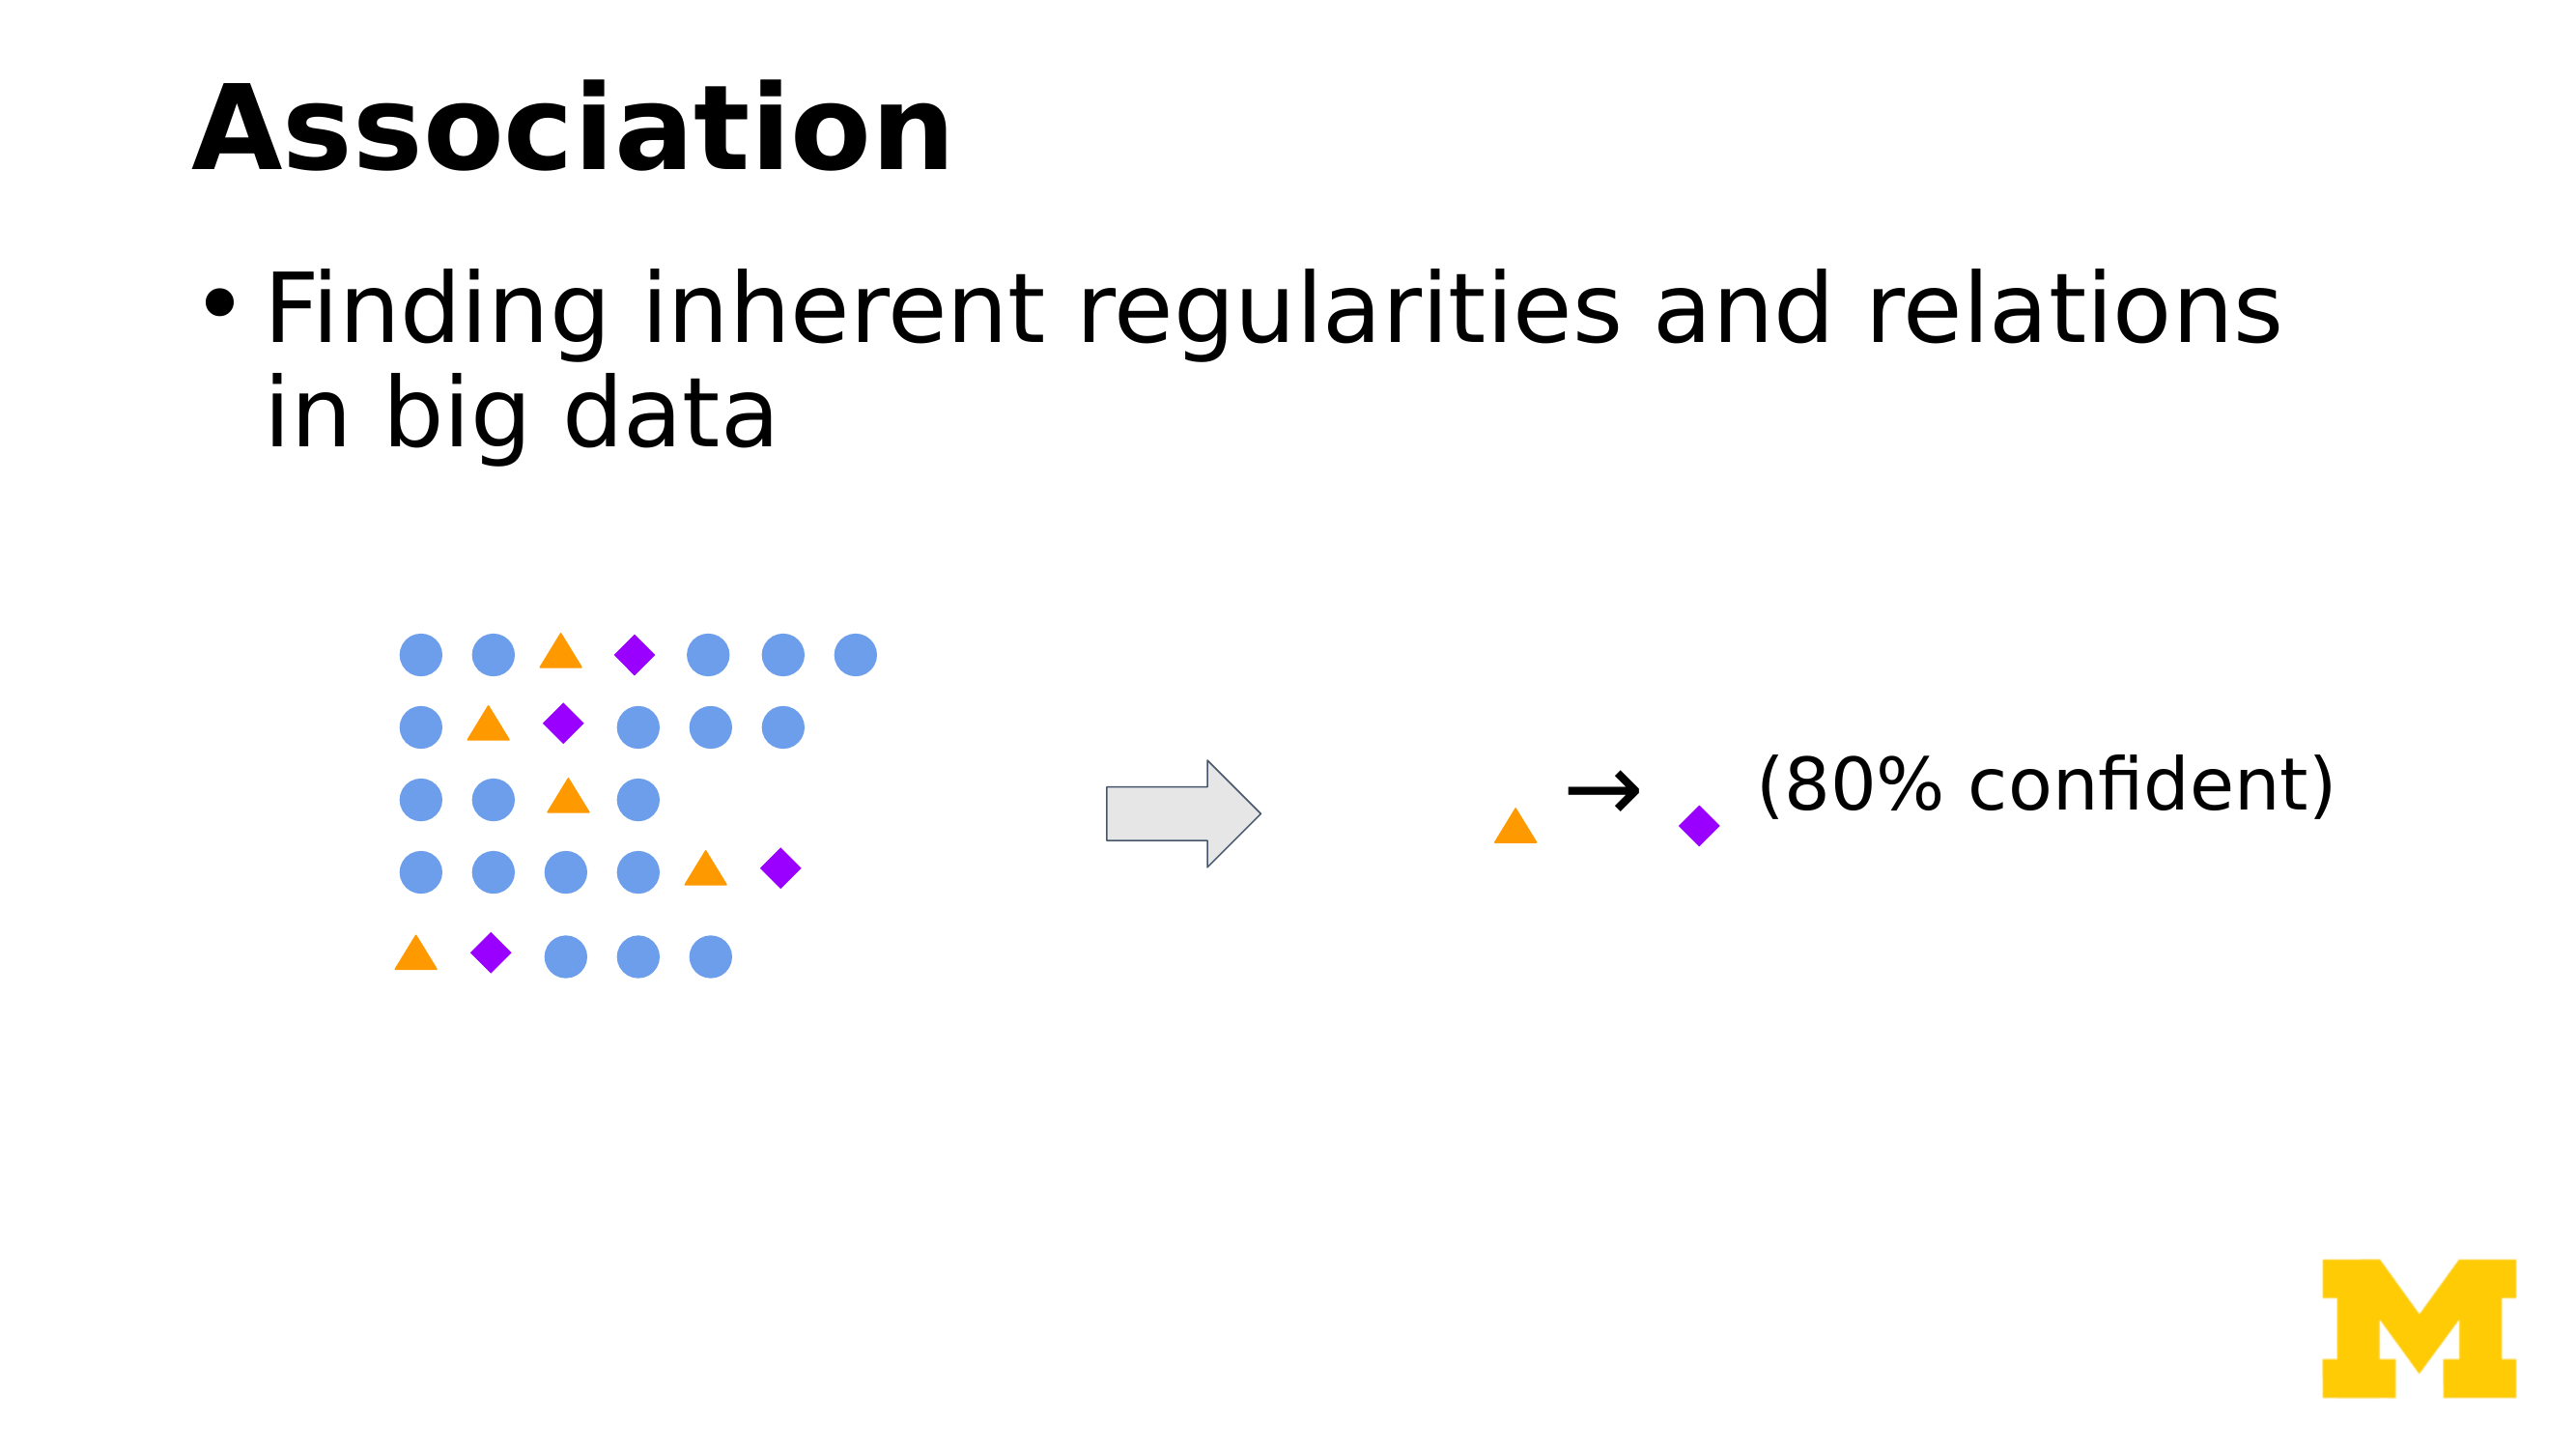

# Association
Finding inherent regularities and relations in big data

(80% confident)
→